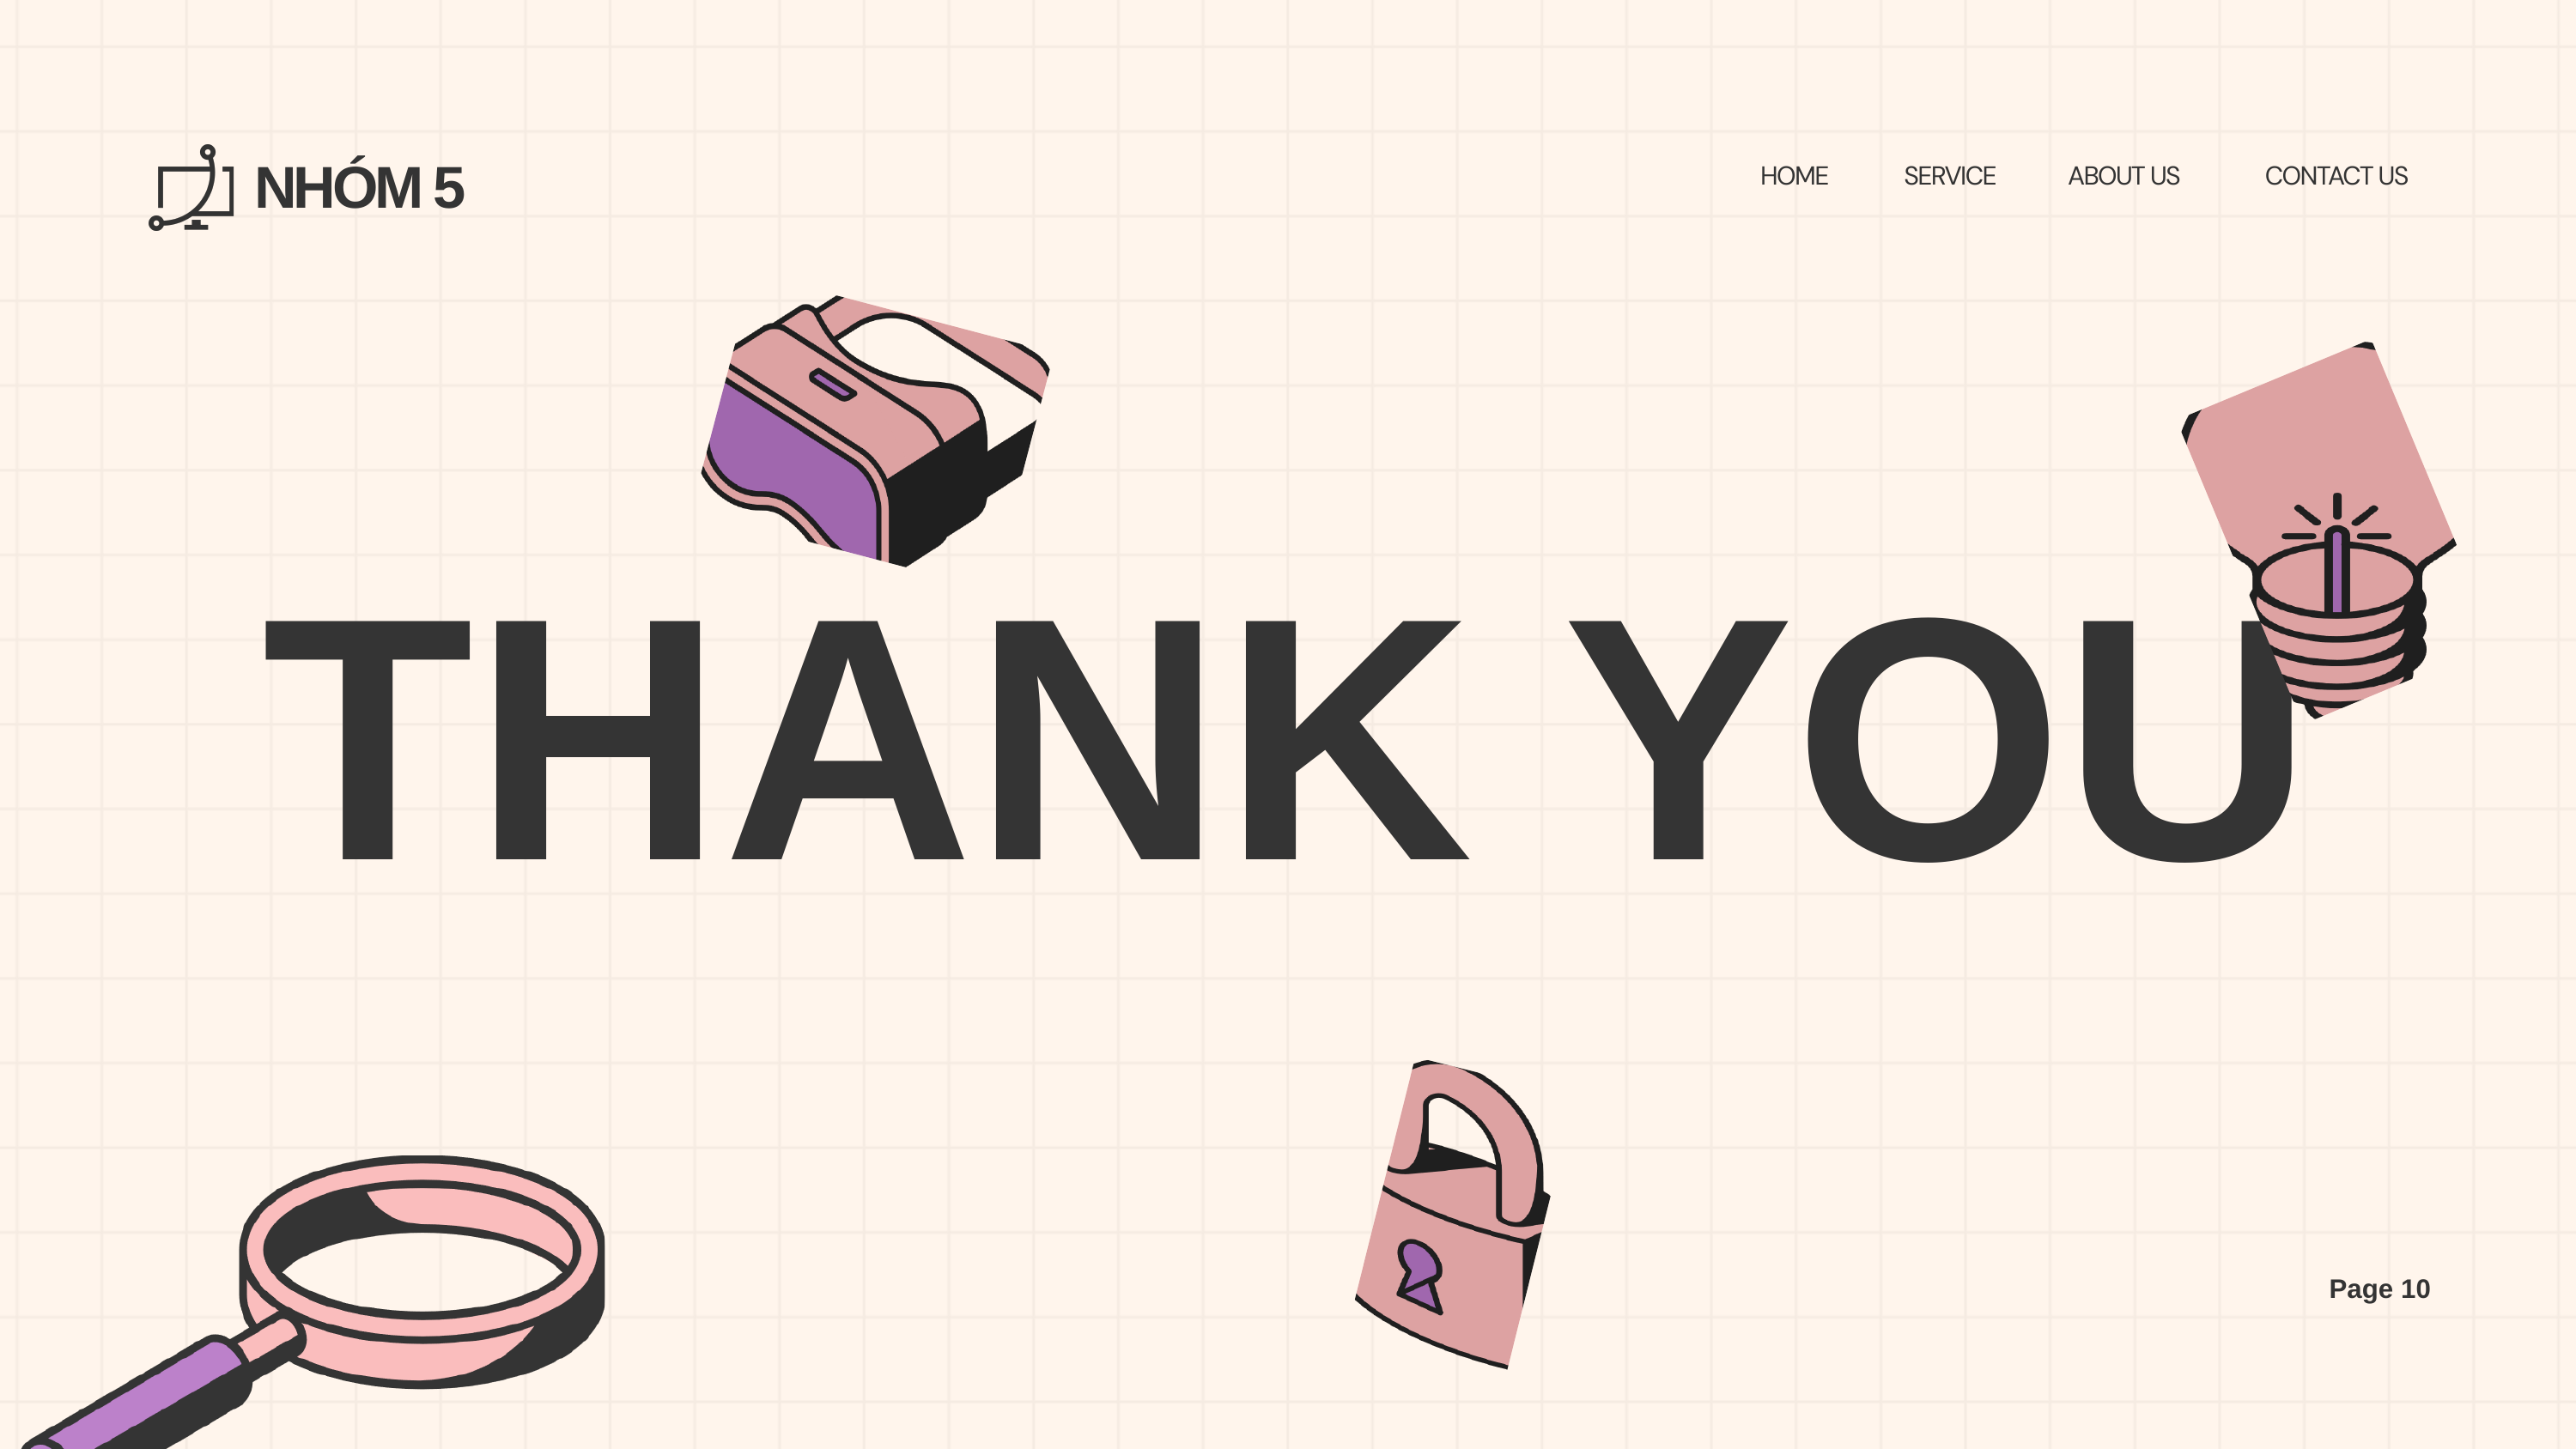

HOME
SERVICE
ABOUT US
CONTACT US
NHÓM 5

THANK YOU

Page 10